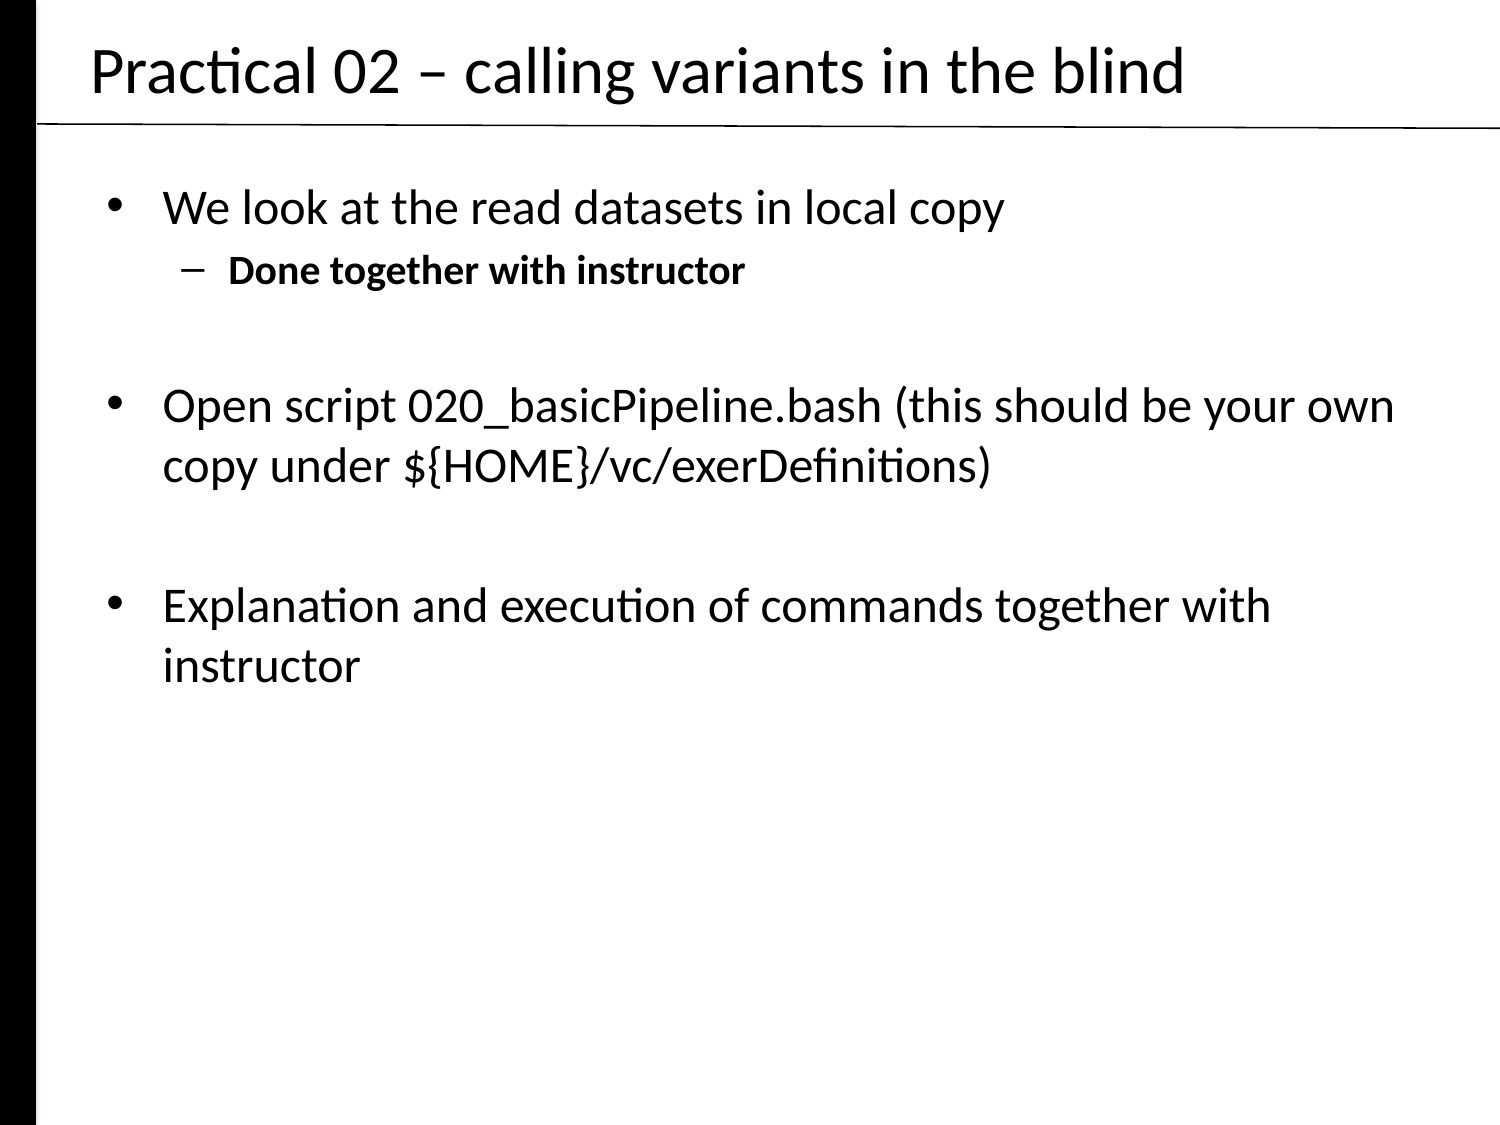

# Practical 02 – calling variants in the blind
We look at the read datasets in local copy
Done together with instructor

Open script 020_basicPipeline.bash (this should be your own copy under ${HOME}/vc/exerDefinitions)

Explanation and execution of commands together with instructor